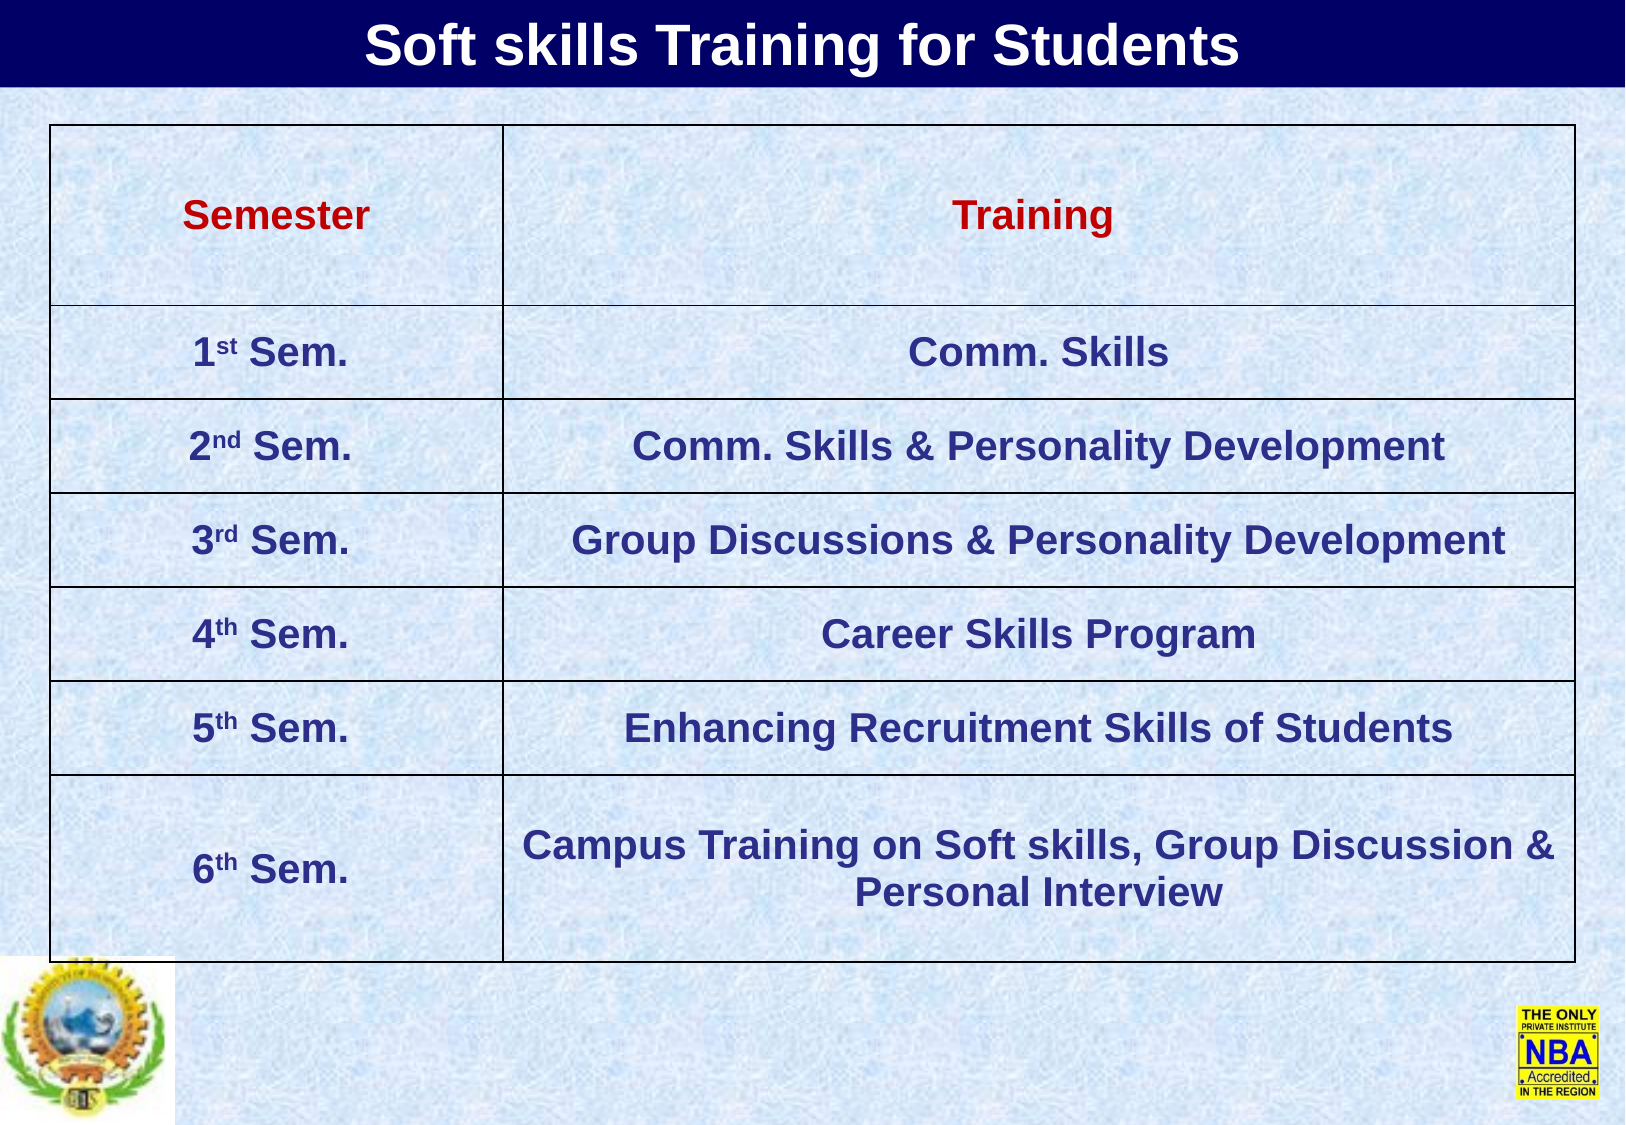

Soft skills Training for Students
| Semester | Training |
| --- | --- |
| 1st Sem. | Comm. Skills |
| 2nd Sem. | Comm. Skills & Personality Development |
| 3rd Sem. | Group Discussions & Personality Development |
| 4th Sem. | Career Skills Program |
| 5th Sem. | Enhancing Recruitment Skills of Students |
| 6th Sem. | Campus Training on Soft skills, Group Discussion & Personal Interview |